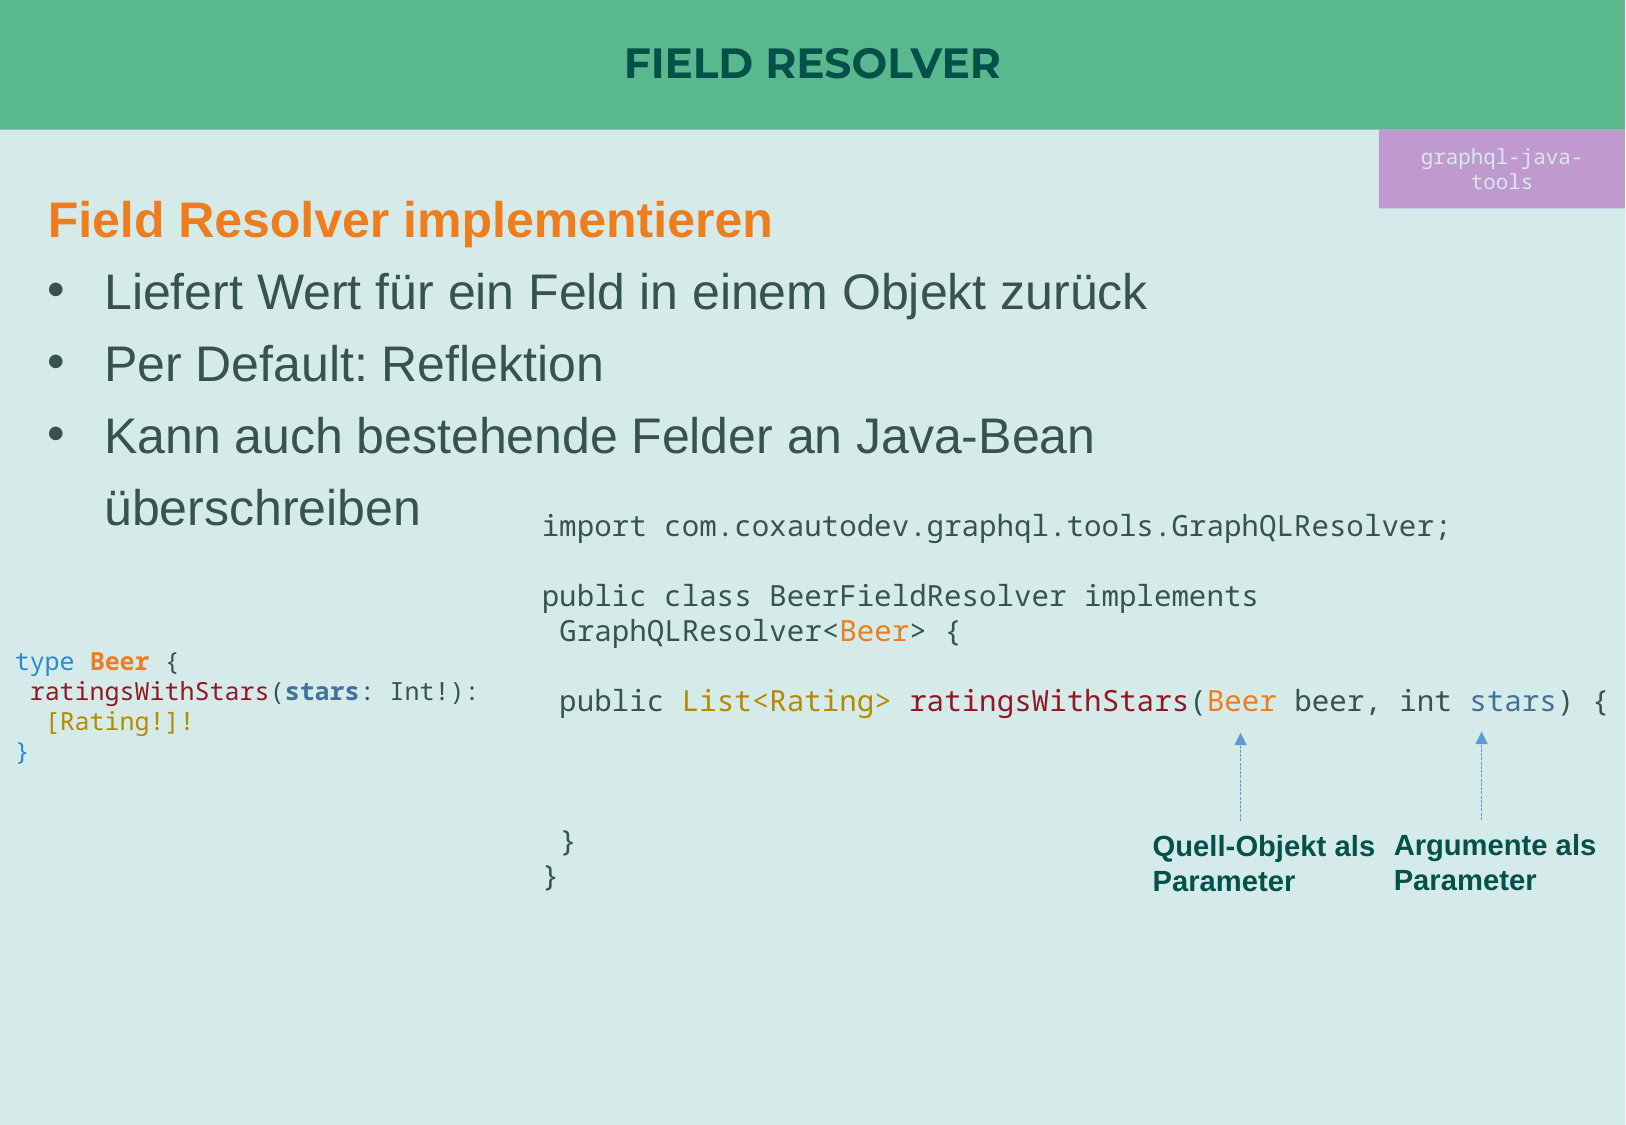

type Query {
 beer: [Beer!]!
 beer(beerId: ID!): Beer
 allBeers: [Beer!]! @deprecated(reason: "Use 'beer' field")
}

# Field Resolver
graphql-java-tools
Field Resolver implementieren
Liefert Wert für ein Feld in einem Objekt zurück
Per Default: Reflektion
Kann auch bestehende Felder an Java-Bean überschreiben
import com.coxautodev.graphql.tools.GraphQLResolver;

public class BeerFieldResolver implements
 GraphQLResolver<Beer> {
 public List<Rating> ratingsWithStars(Beer beer, int stars) {

 }
}
type Beer {
 ratingsWithStars(stars: Int!):
  [Rating!]!
}
Argumente als
Parameter
Quell-Objekt als
Parameter
graphql-java-servlet
graphql-spring-boot-starter
graphql-java